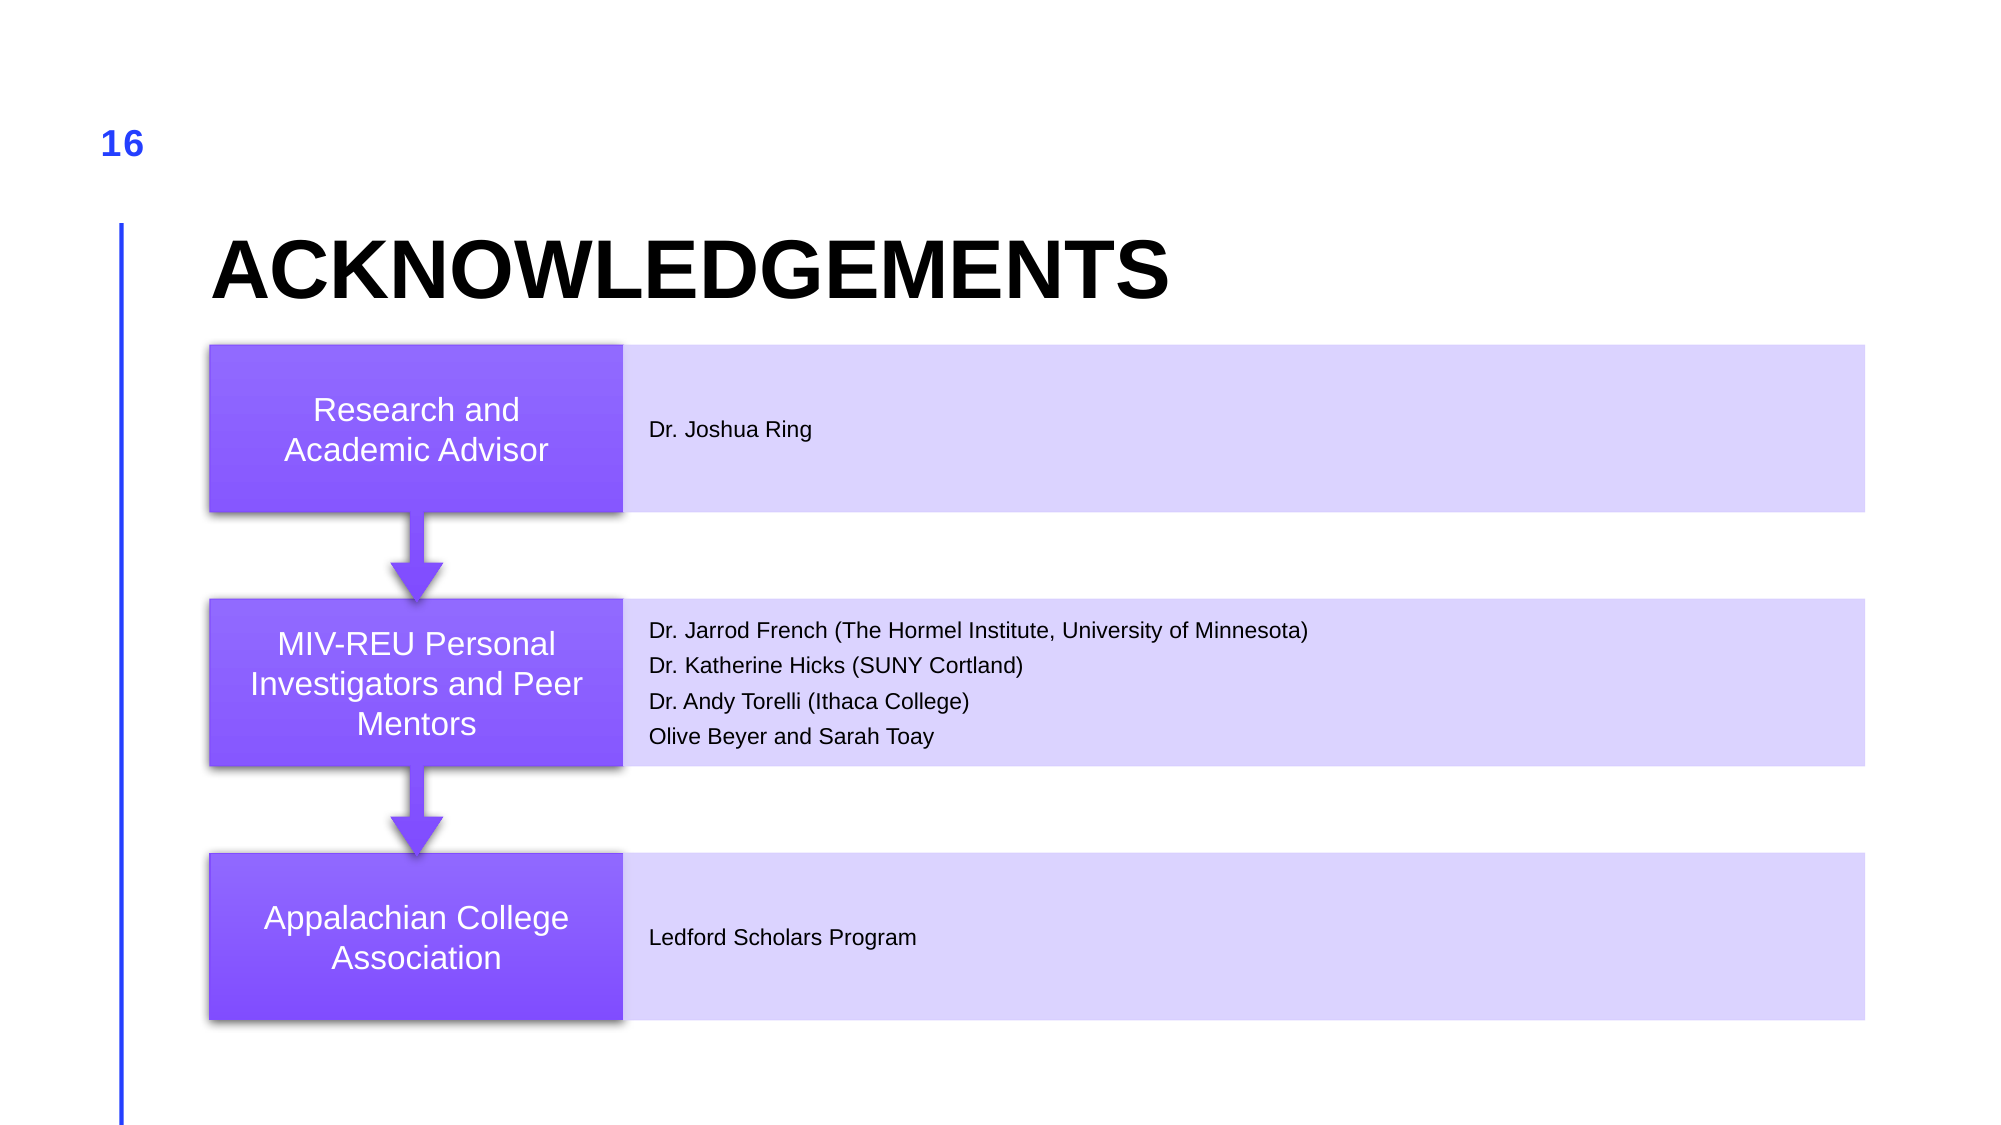

# Acknowledgements
16
Appalachian College Association
Ledford Scholars Program
MIV-REU Personal Investigators and Peer Mentors
Dr. Jarrod French (The Hormel Institute, University of Minnesota)
Dr. Katherine Hicks (SUNY Cortland)
Dr. Andy Torelli (Ithaca College)
Olive Beyer and Sarah Toay
Research and Academic Advisor
Dr. Joshua Ring